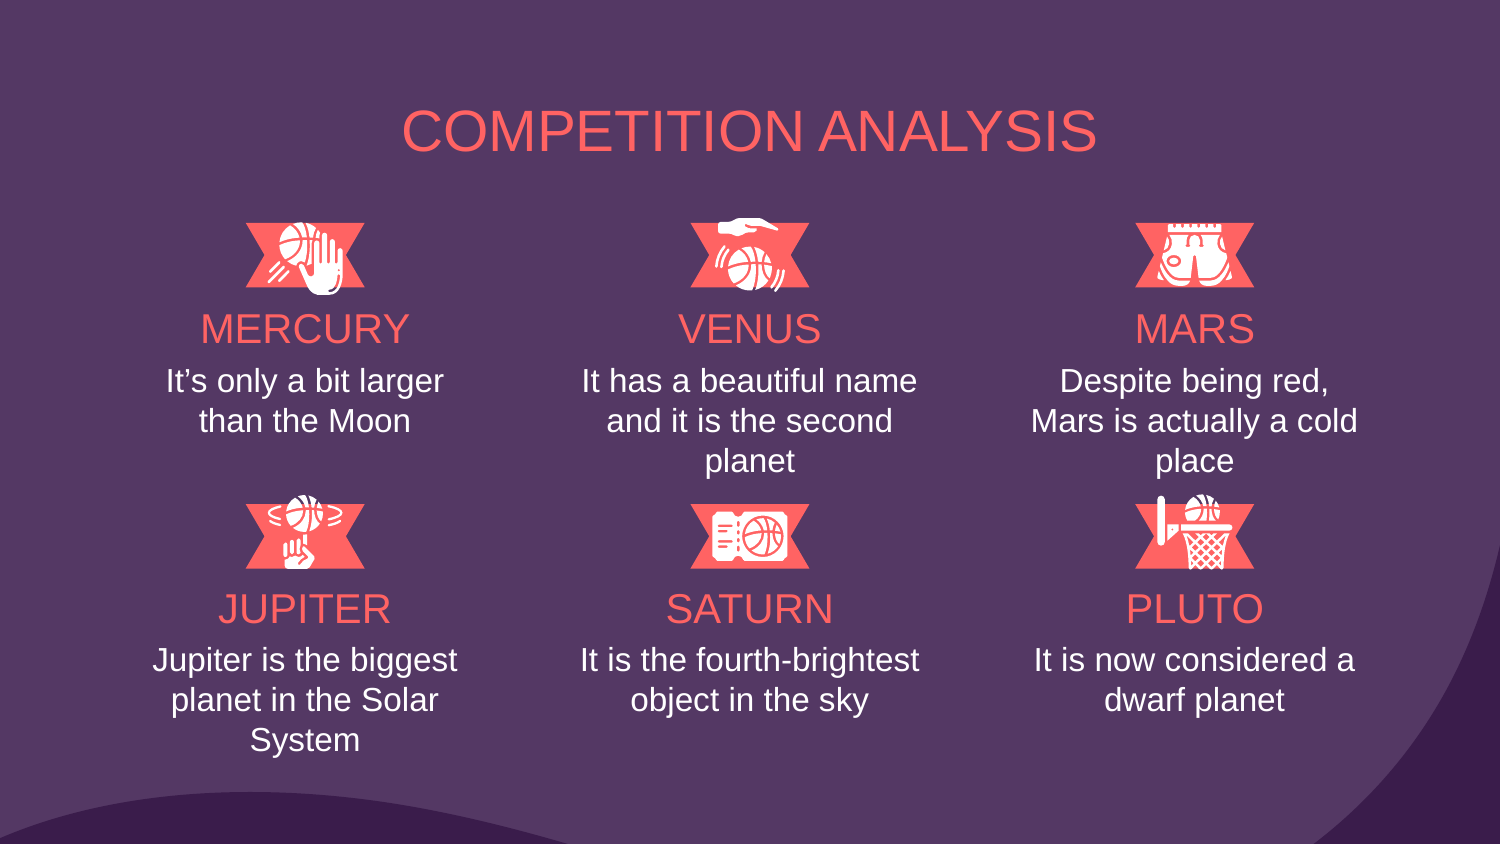

# COMPETITION ANALYSIS

MERCURY
VENUS
MARS
It’s only a bit larger than the Moon
It has a beautiful name and it is the second planet
Despite being red, Mars is actually a cold place

JUPITER
SATURN
PLUTO
Jupiter is the biggest planet in the Solar System
It is the fourth-brightest object in the sky
It is now considered a dwarf planet